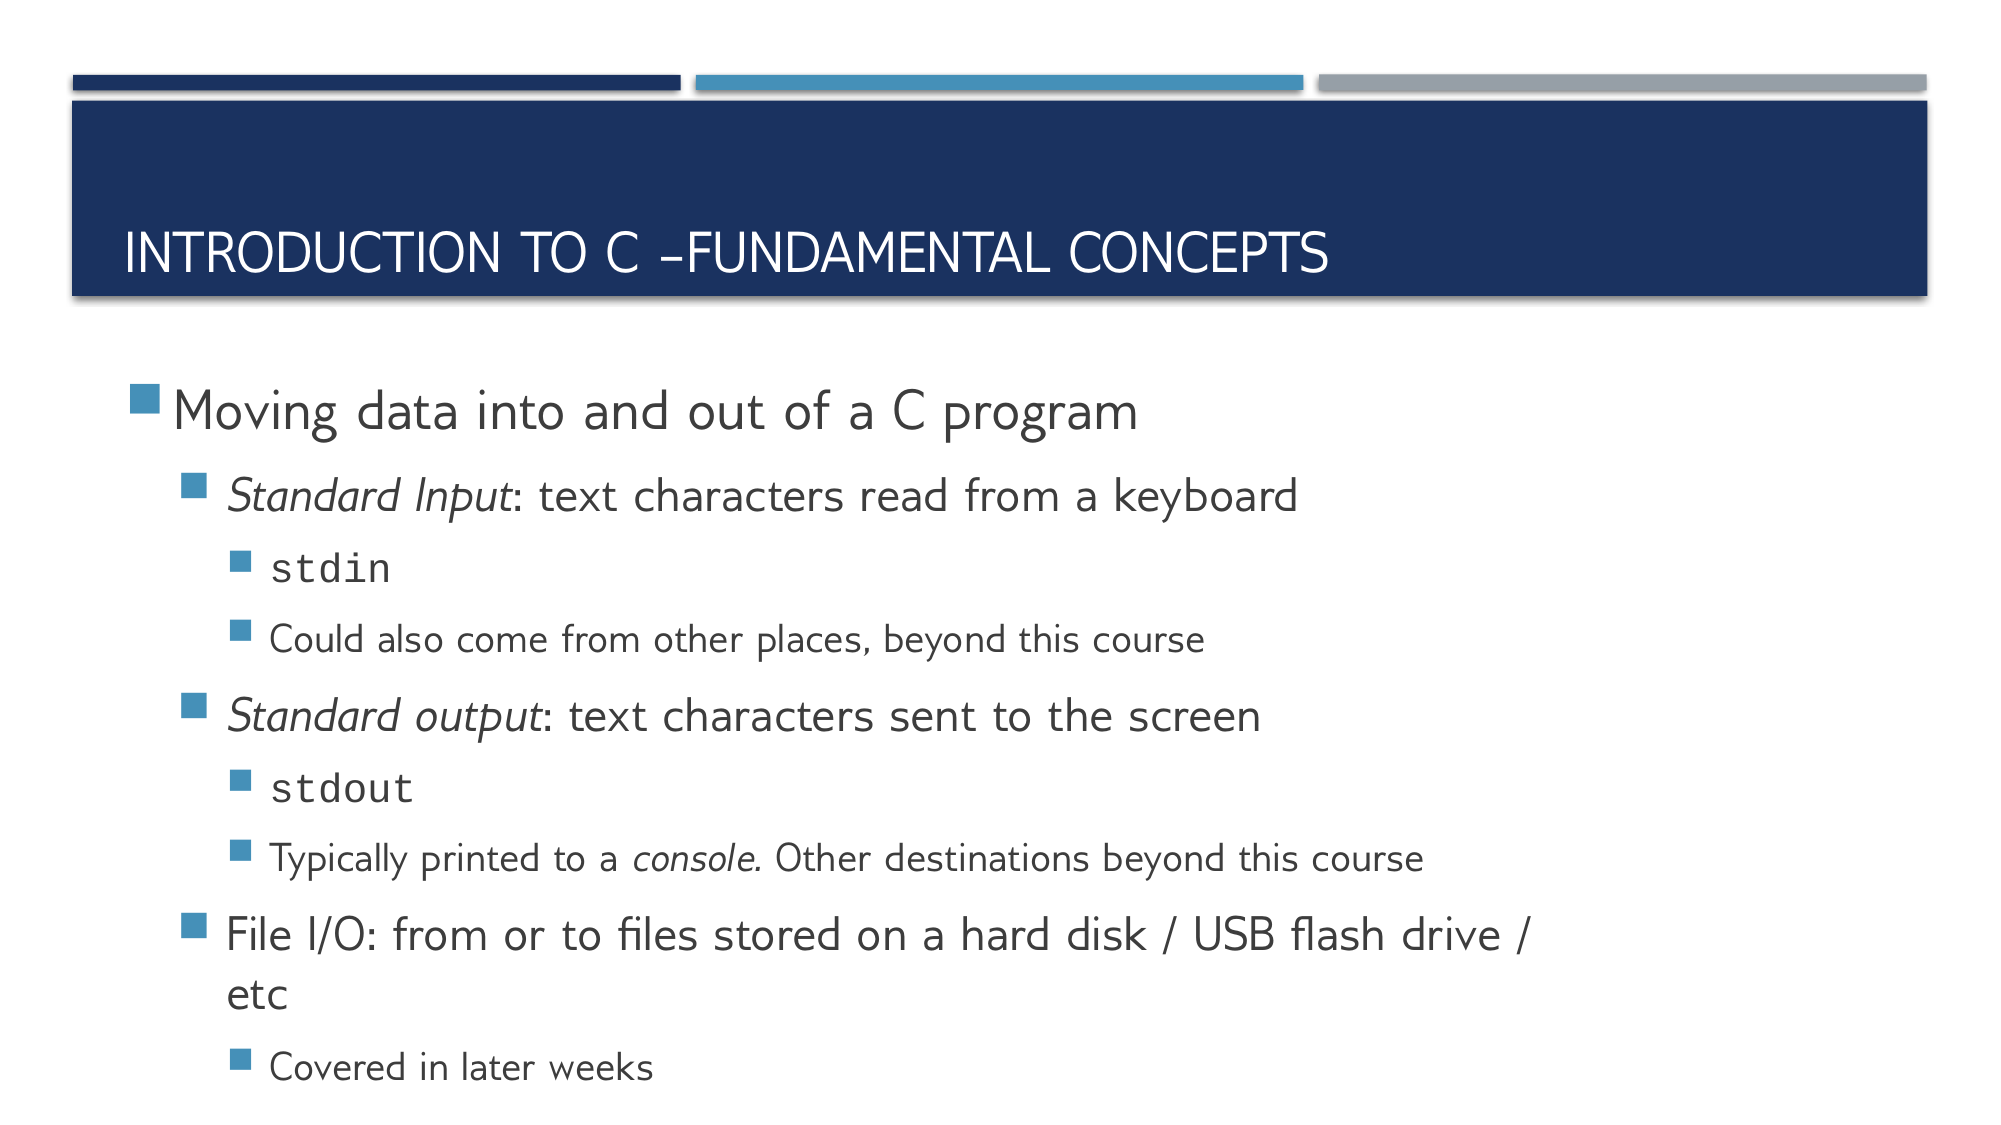

# Introduction to C –Fundamental Concepts
Moving data into and out of a C program
Standard Input: text characters read from a keyboard
stdin
Could also come from other places, beyond this course
Standard output: text characters sent to the screen
stdout
Typically printed to a console. Other destinations beyond this course
File I/O: from or to files stored on a hard disk / USB flash drive / etc
Covered in later weeks